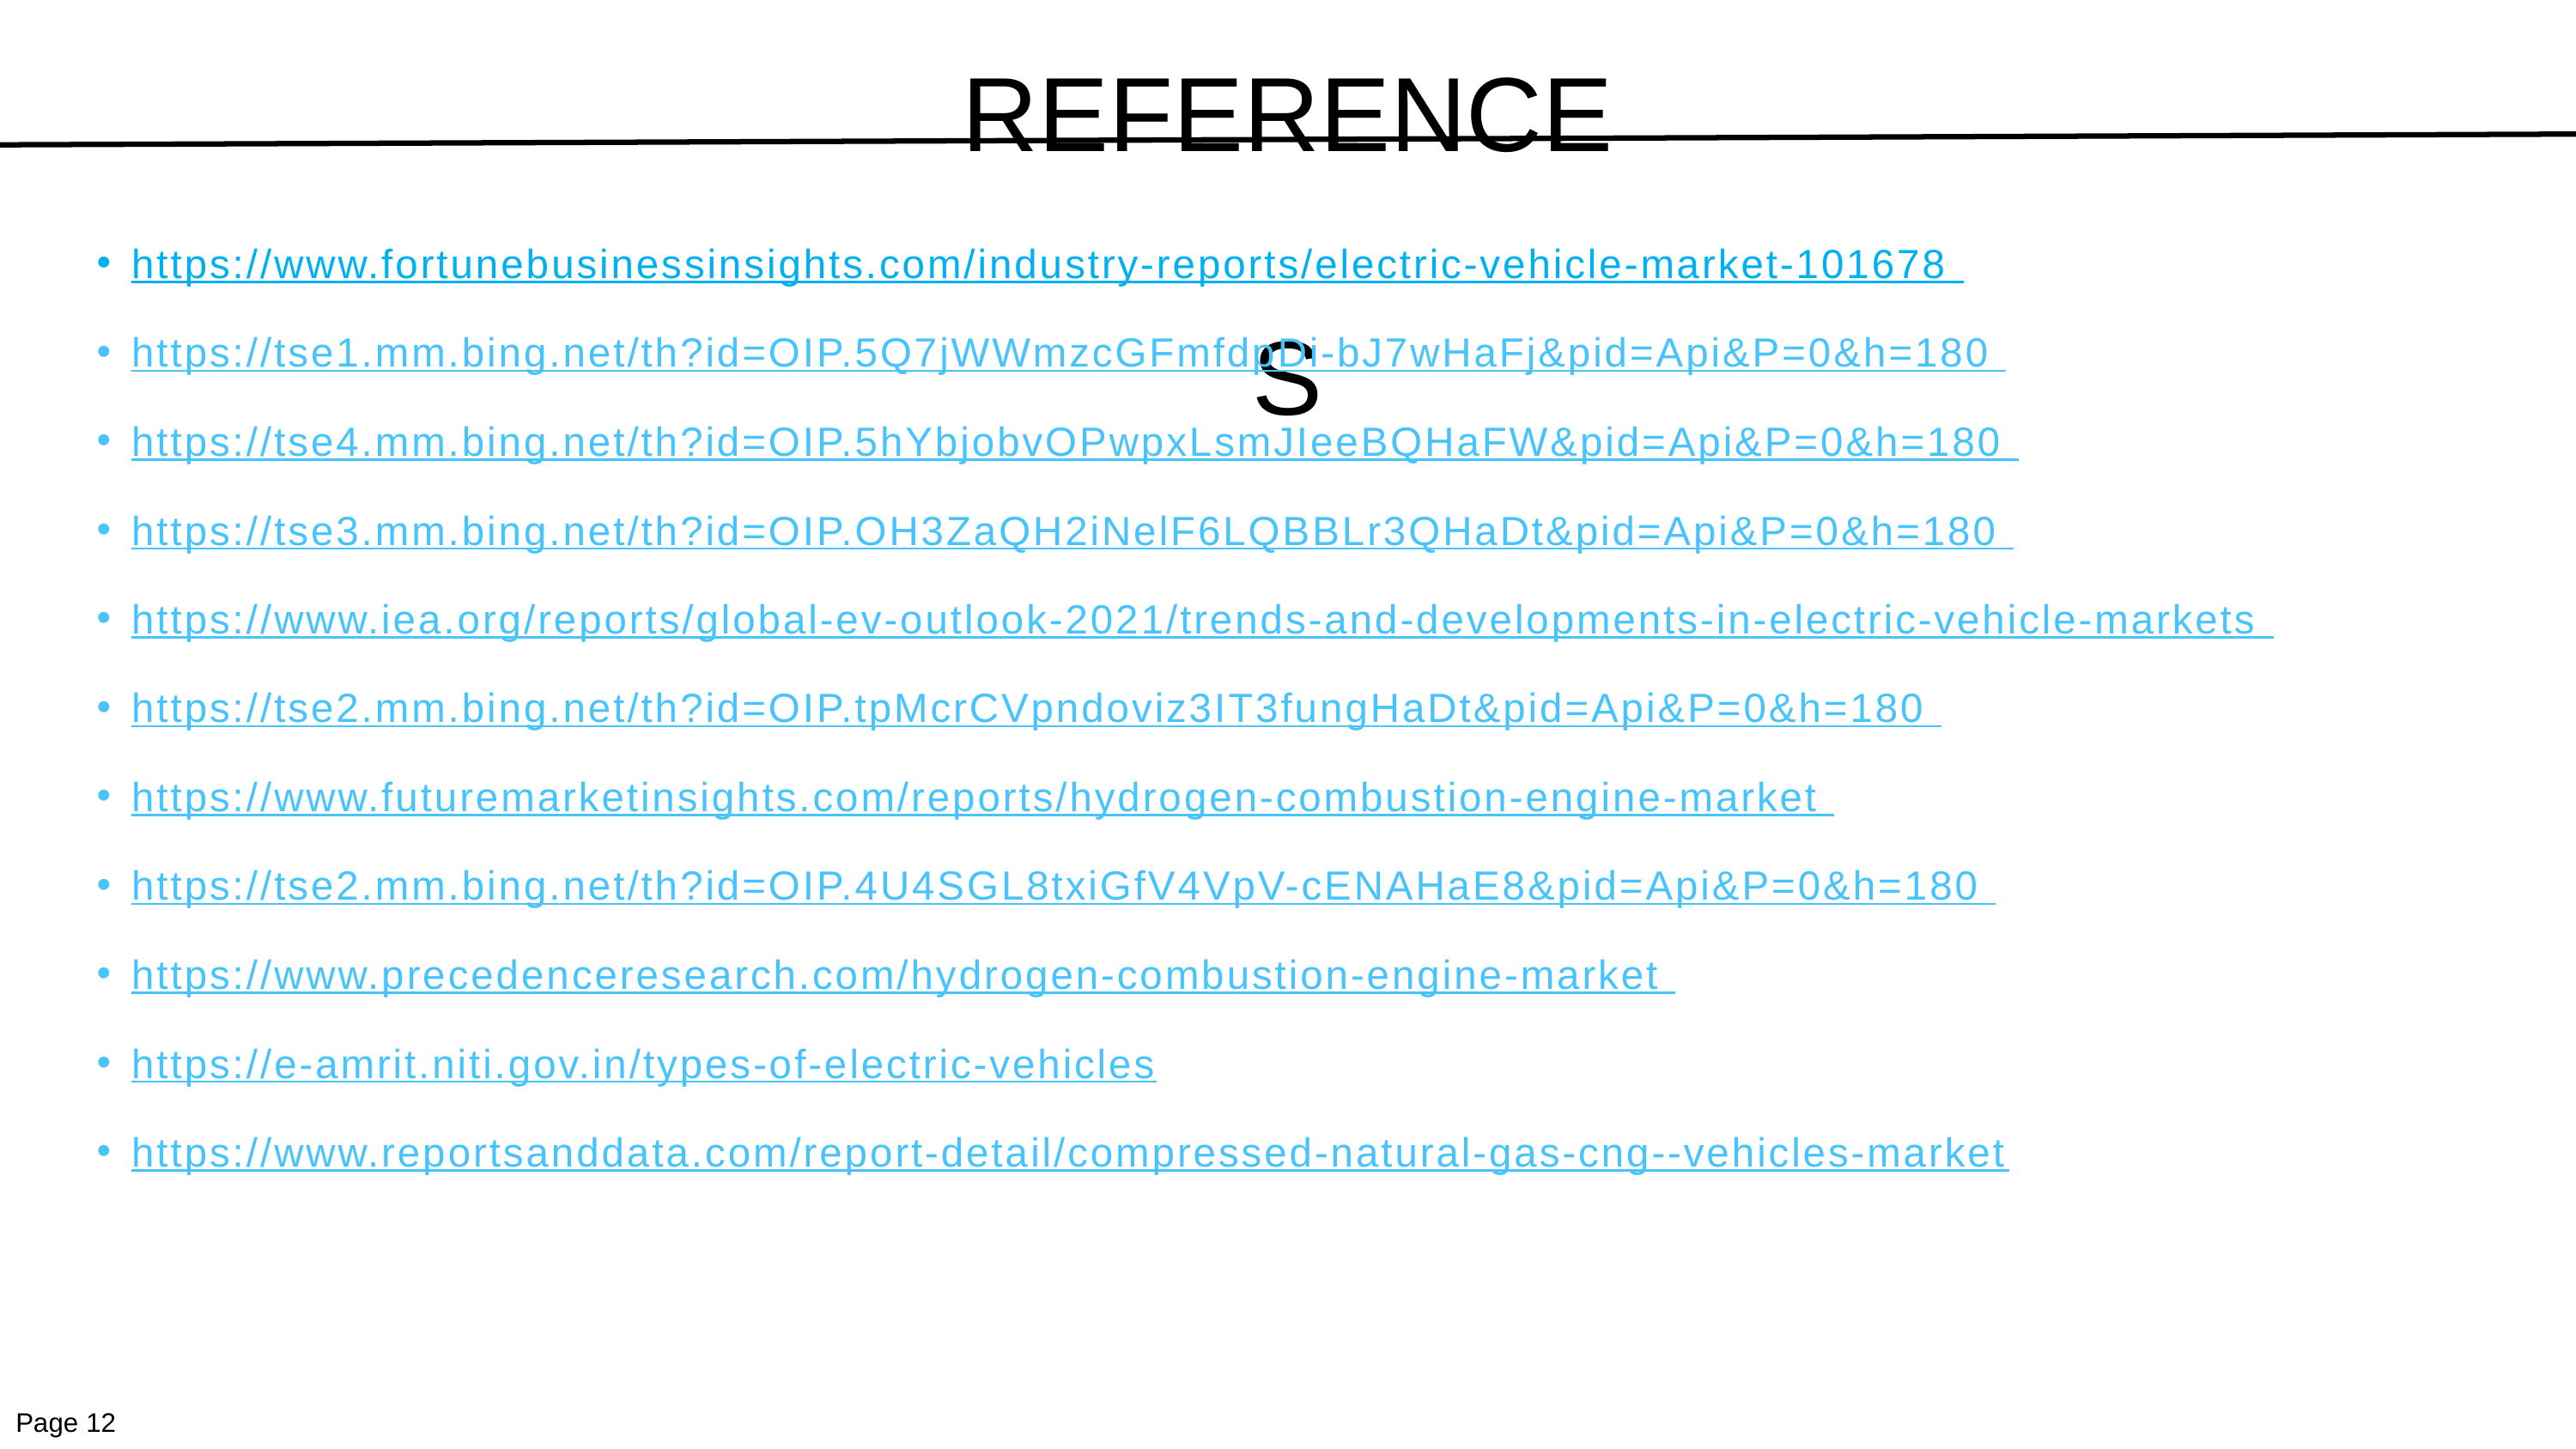

REFERENCES

https://www.fortunebusinessinsights.com/industry-reports/electric-vehicle-market-101678
https://tse1.mm.bing.net/th?id=OIP.5Q7jWWmzcGFmfdpDi-bJ7wHaFj&pid=Api&P=0&h=180
https://tse4.mm.bing.net/th?id=OIP.5hYbjobvOPwpxLsmJIeeBQHaFW&pid=Api&P=0&h=180
https://tse3.mm.bing.net/th?id=OIP.OH3ZaQH2iNelF6LQBBLr3QHaDt&pid=Api&P=0&h=180
https://www.iea.org/reports/global-ev-outlook-2021/trends-and-developments-in-electric-vehicle-markets
https://tse2.mm.bing.net/th?id=OIP.tpMcrCVpndoviz3IT3fungHaDt&pid=Api&P=0&h=180
https://www.futuremarketinsights.com/reports/hydrogen-combustion-engine-market
https://tse2.mm.bing.net/th?id=OIP.4U4SGL8txiGfV4VpV-cENAHaE8&pid=Api&P=0&h=180
https://www.precedenceresearch.com/hydrogen-combustion-engine-market
https://e-amrit.niti.gov.in/types-of-electric-vehicles
https://www.reportsanddata.com/report-detail/compressed-natural-gas-cng--vehicles-market
Page 12